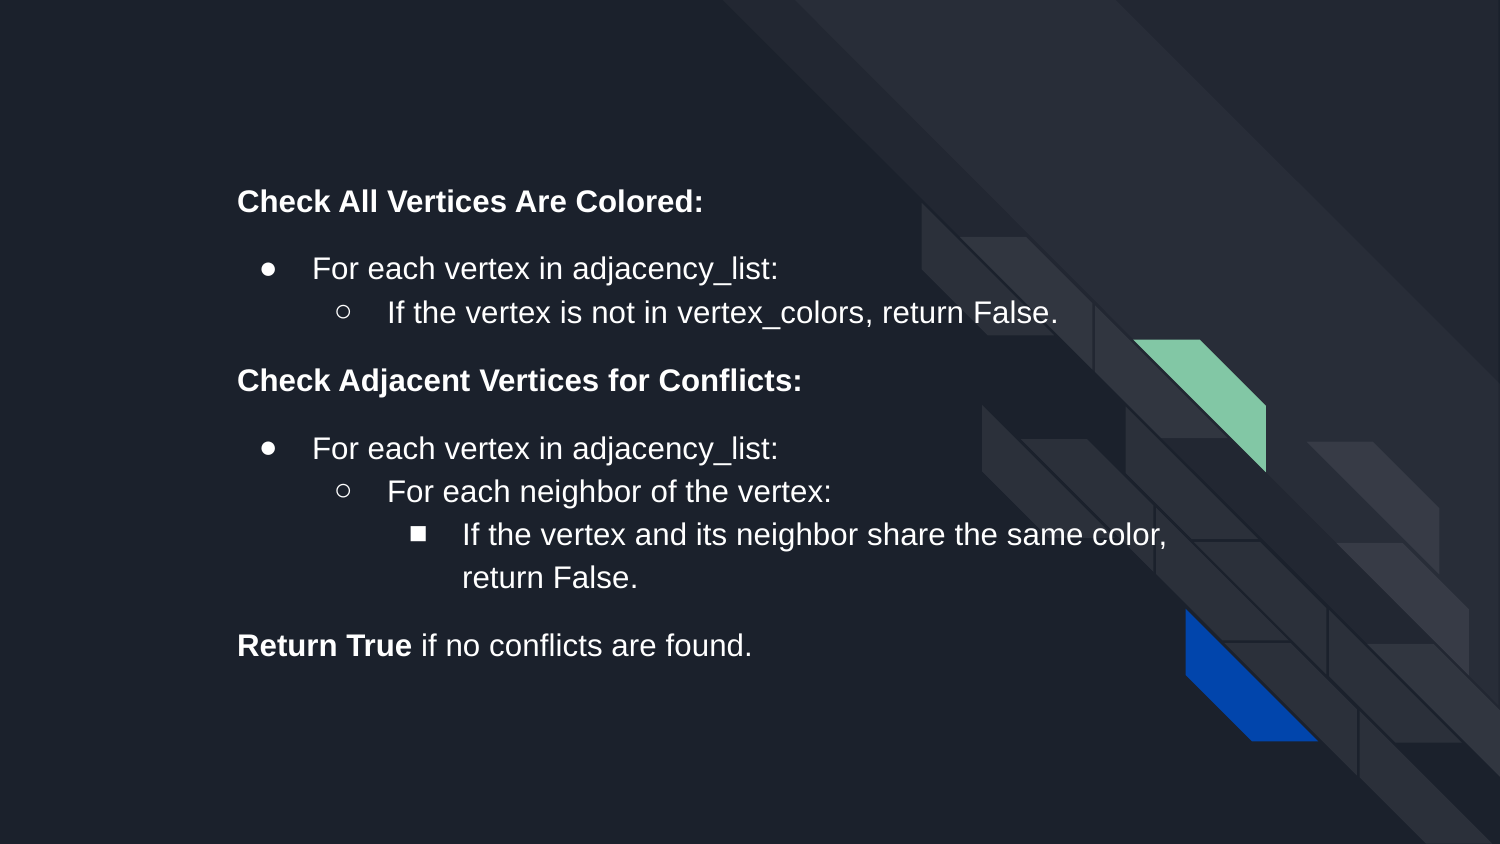

Check All Vertices Are Colored:
For each vertex in adjacency_list:
If the vertex is not in vertex_colors, return False.
Check Adjacent Vertices for Conflicts:
For each vertex in adjacency_list:
For each neighbor of the vertex:
If the vertex and its neighbor share the same color, return False.
Return True if no conflicts are found.